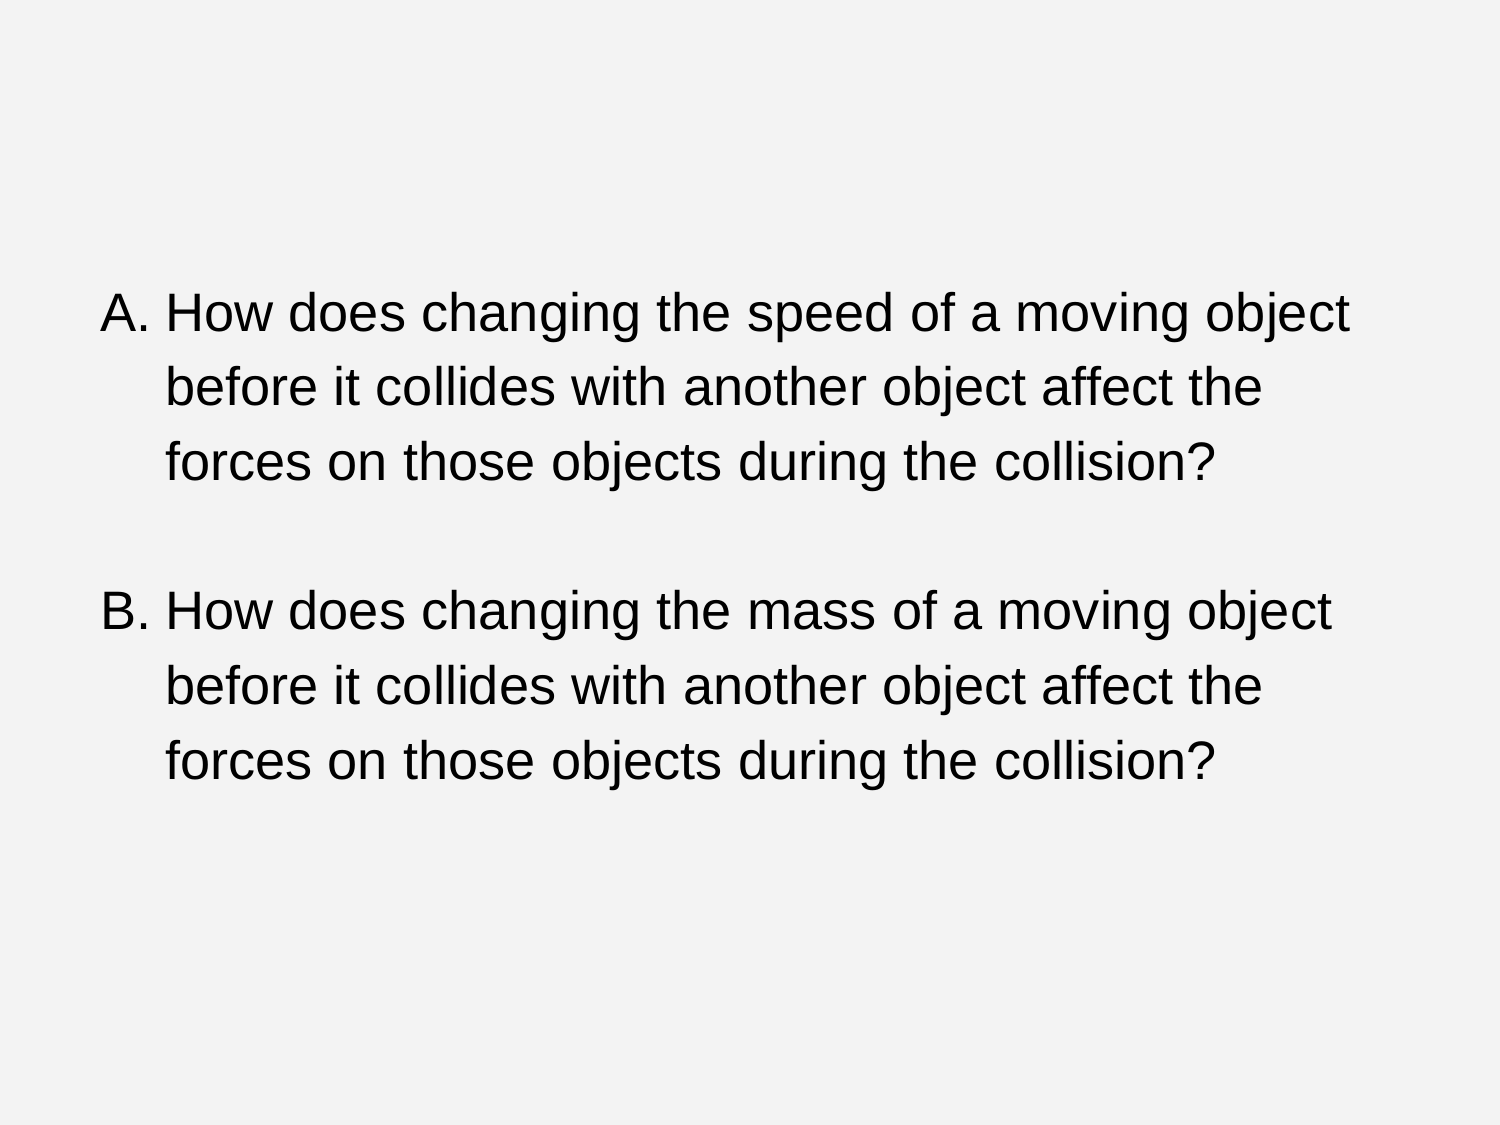

#
How does changing the speed of a moving object before it collides with another object affect the forces on those objects during the collision?

How does changing the mass of a moving object before it collides with another object affect the forces on those objects during the collision?